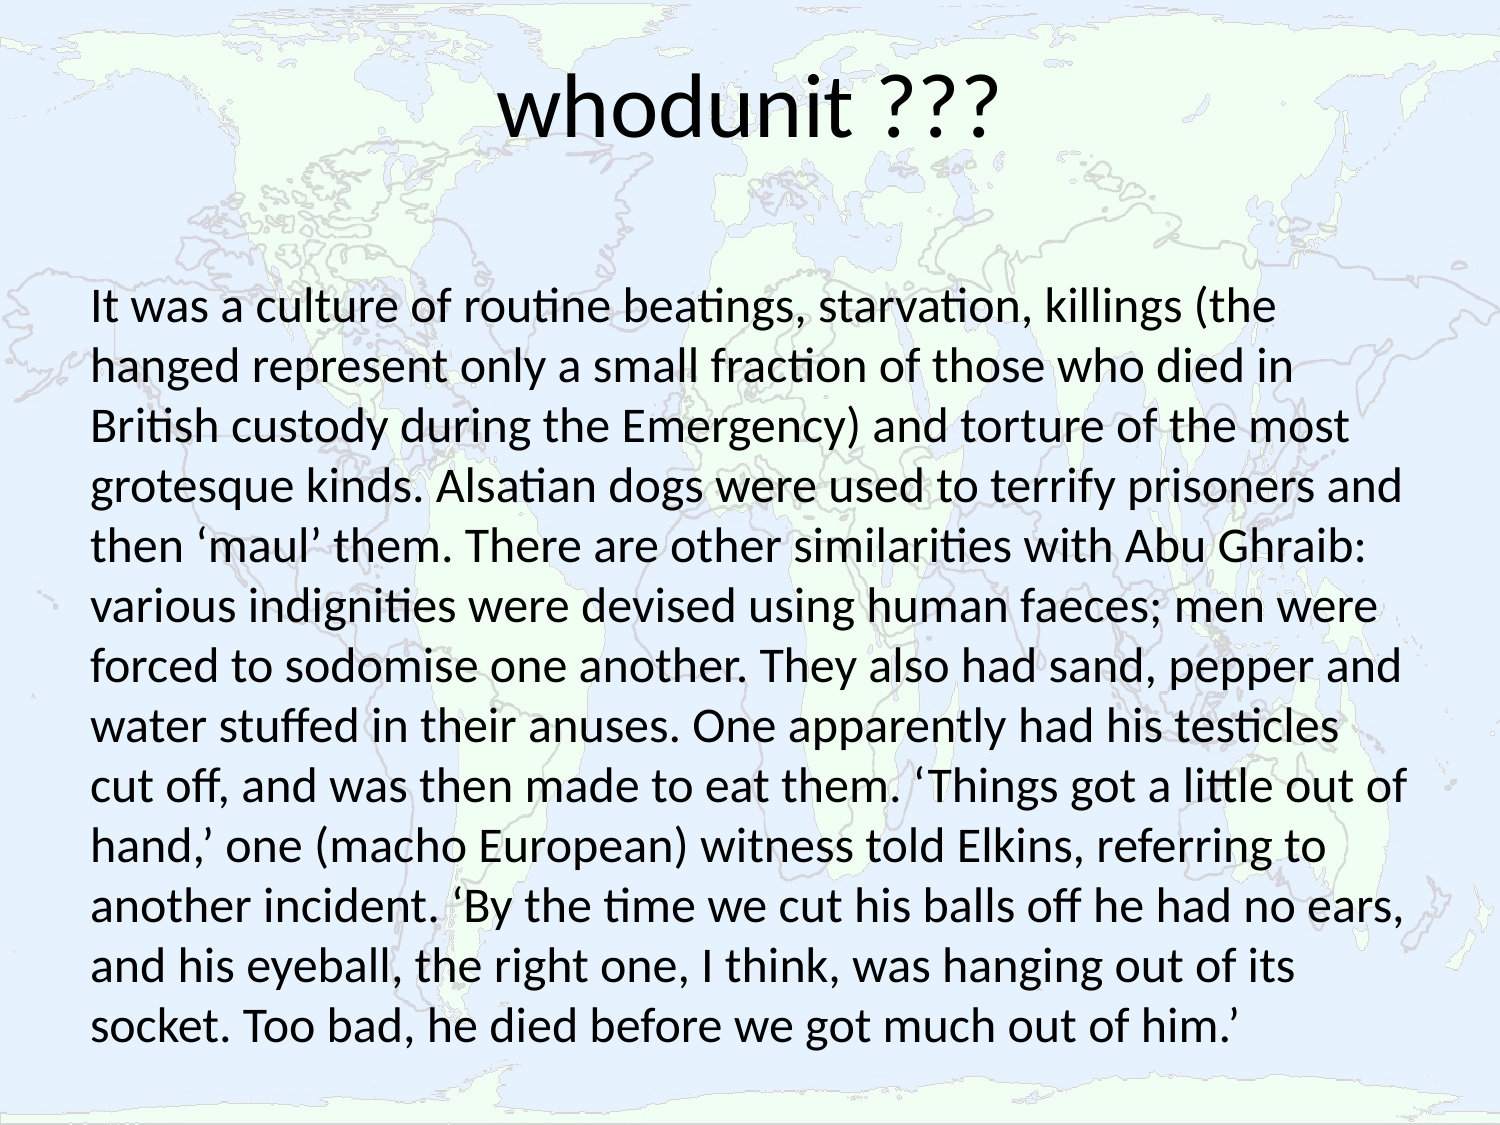

# whodunit ???

It was a culture of routine beatings, starvation, killings (the hanged represent only a small fraction of those who died in British custody during the Emergency) and torture of the most grotesque kinds. Alsatian dogs were used to terrify prisoners and then ‘maul’ them. There are other similarities with Abu Ghraib: various indignities were devised using human faeces; men were forced to sodomise one another. They also had sand, pepper and water stuffed in their anuses. One apparently had his testicles cut off, and was then made to eat them. ‘Things got a little out of hand,’ one (macho European) witness told Elkins, referring to another incident. ‘By the time we cut his balls off he had no ears, and his eyeball, the right one, I think, was hanging out of its socket. Too bad, he died before we got much out of him.’